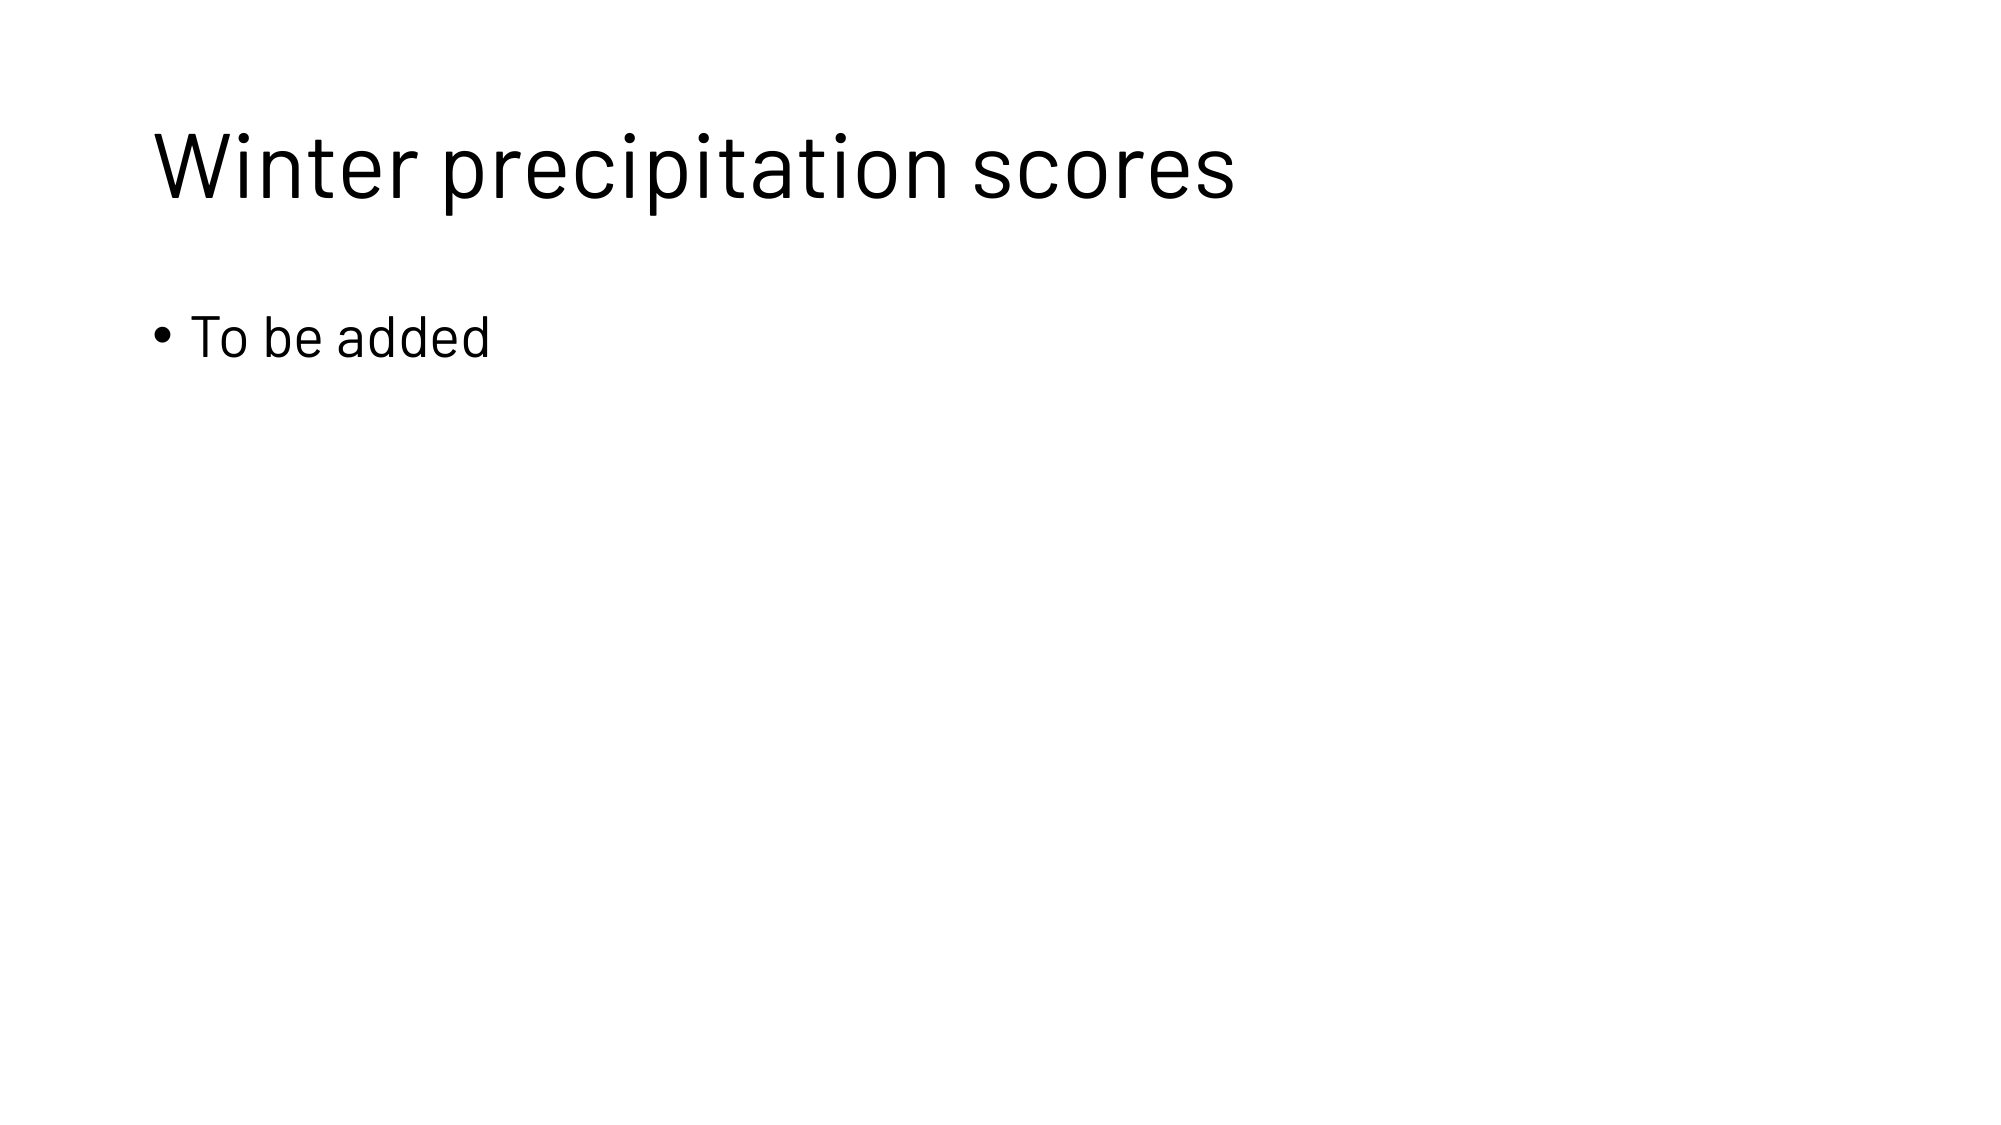

# Winter precipitation scores
To be added